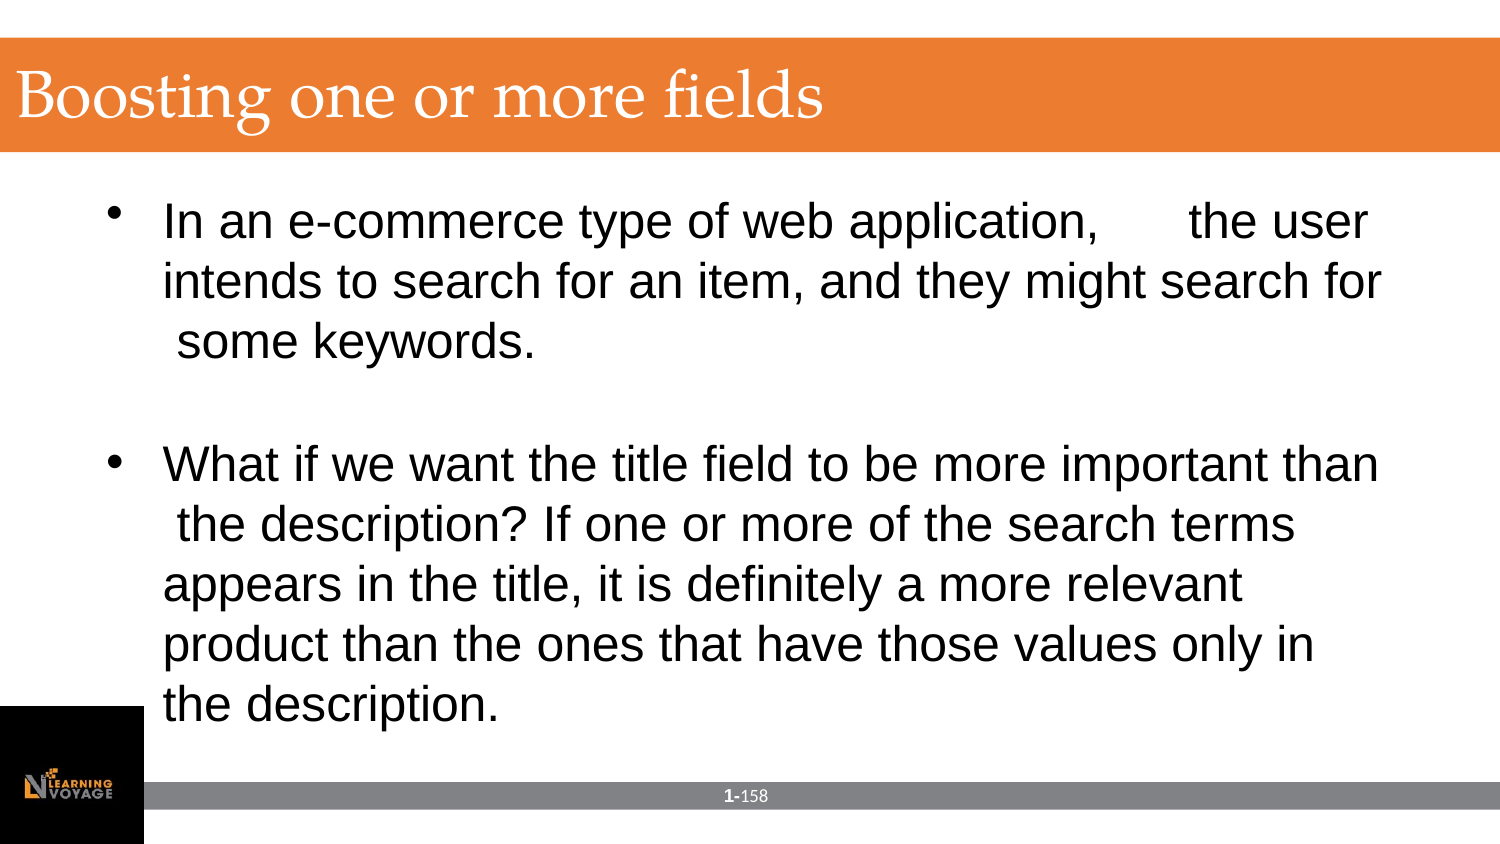

# Boosting one or more fields
In an e-commerce type of web application,	the user  intends to search for an item, and they might search for  some keywords.

What if we want the title field to be more important than  the description? If one or more of the search terms  appears in the title, it is definitely a more relevant  product than the ones that have those values only in  the description.
1-158